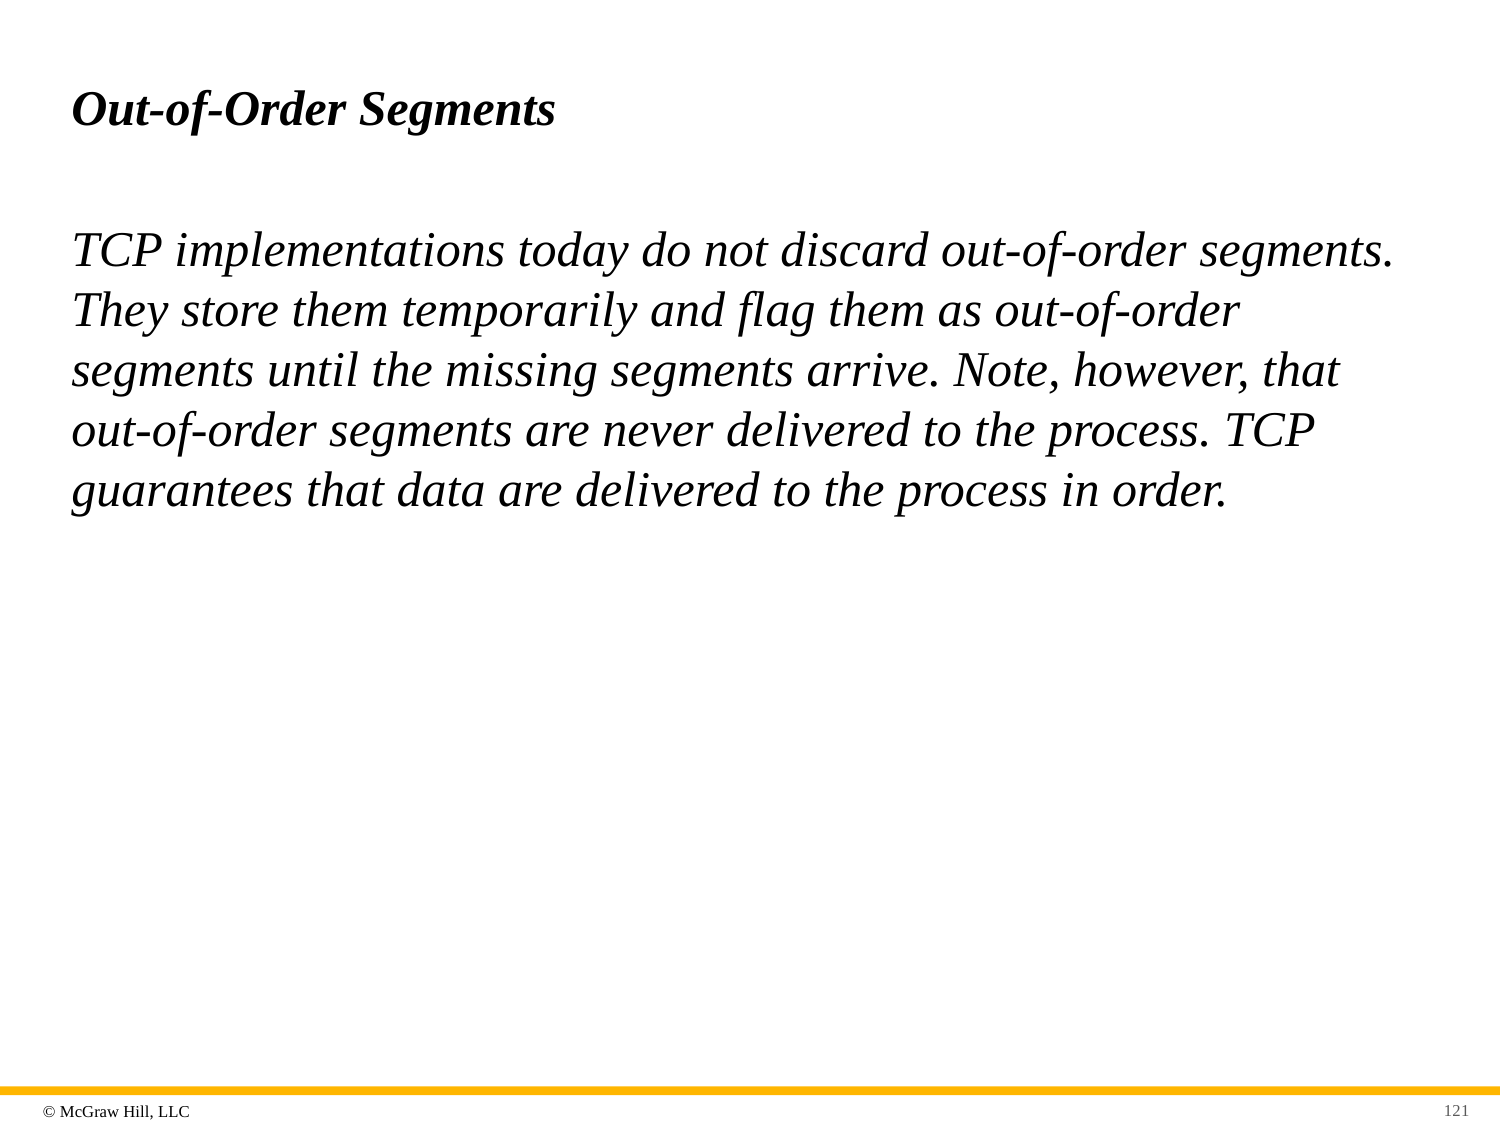

# Out-of-Order Segments
TCP implementations today do not discard out-of-order segments. They store them temporarily and flag them as out-of-order segments until the missing segments arrive. Note, however, that out-of-order segments are never delivered to the process. TCP guarantees that data are delivered to the process in order.
121